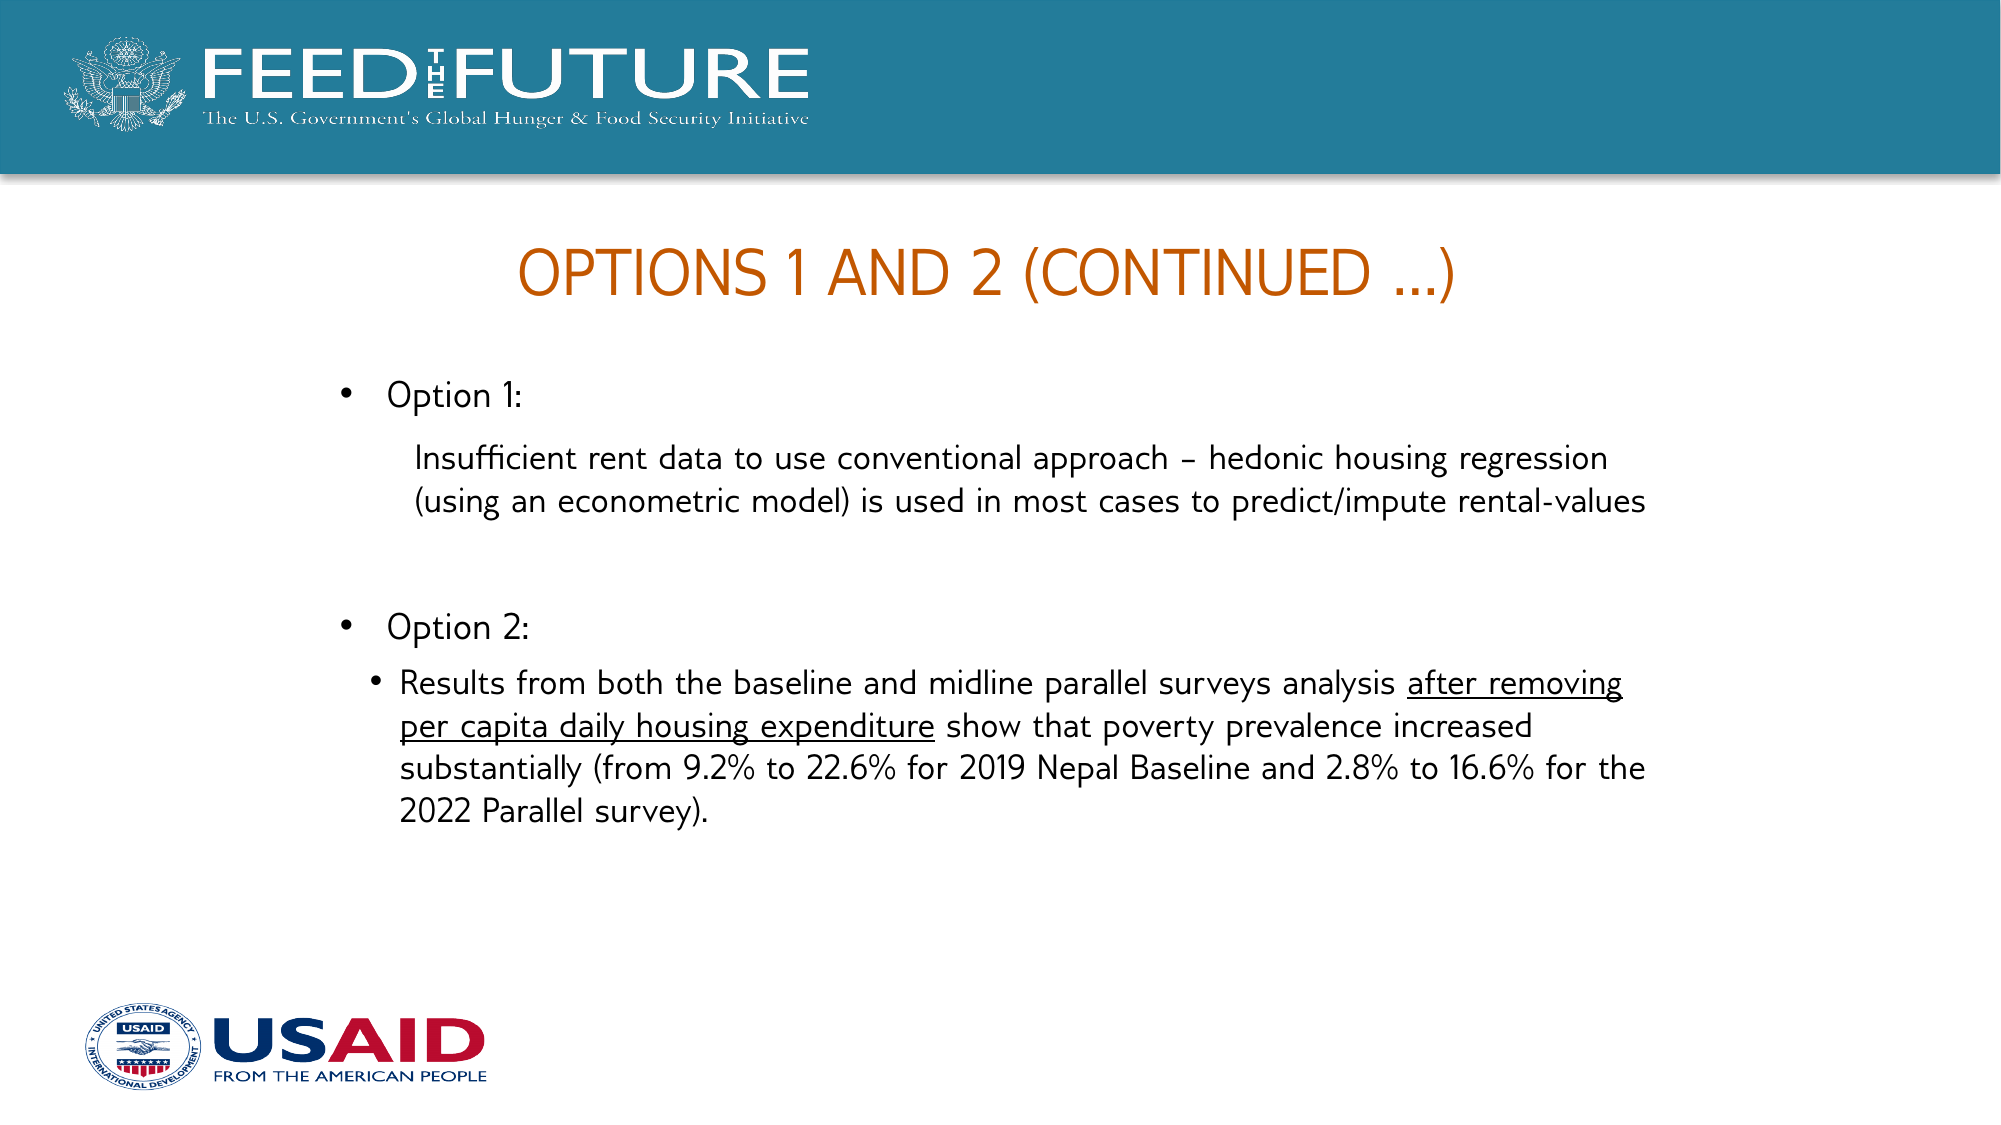

# Options 1 and 2 (continued …)
Option 1:
Insufficient rent data to use conventional approach – hedonic housing regression (using an econometric model) is used in most cases to predict/impute rental-values

Option 2:
Results from both the baseline and midline parallel surveys analysis after removing per capita daily housing expenditure show that poverty prevalence increased substantially (from 9.2% to 22.6% for 2019 Nepal Baseline and 2.8% to 16.6% for the 2022 Parallel survey).